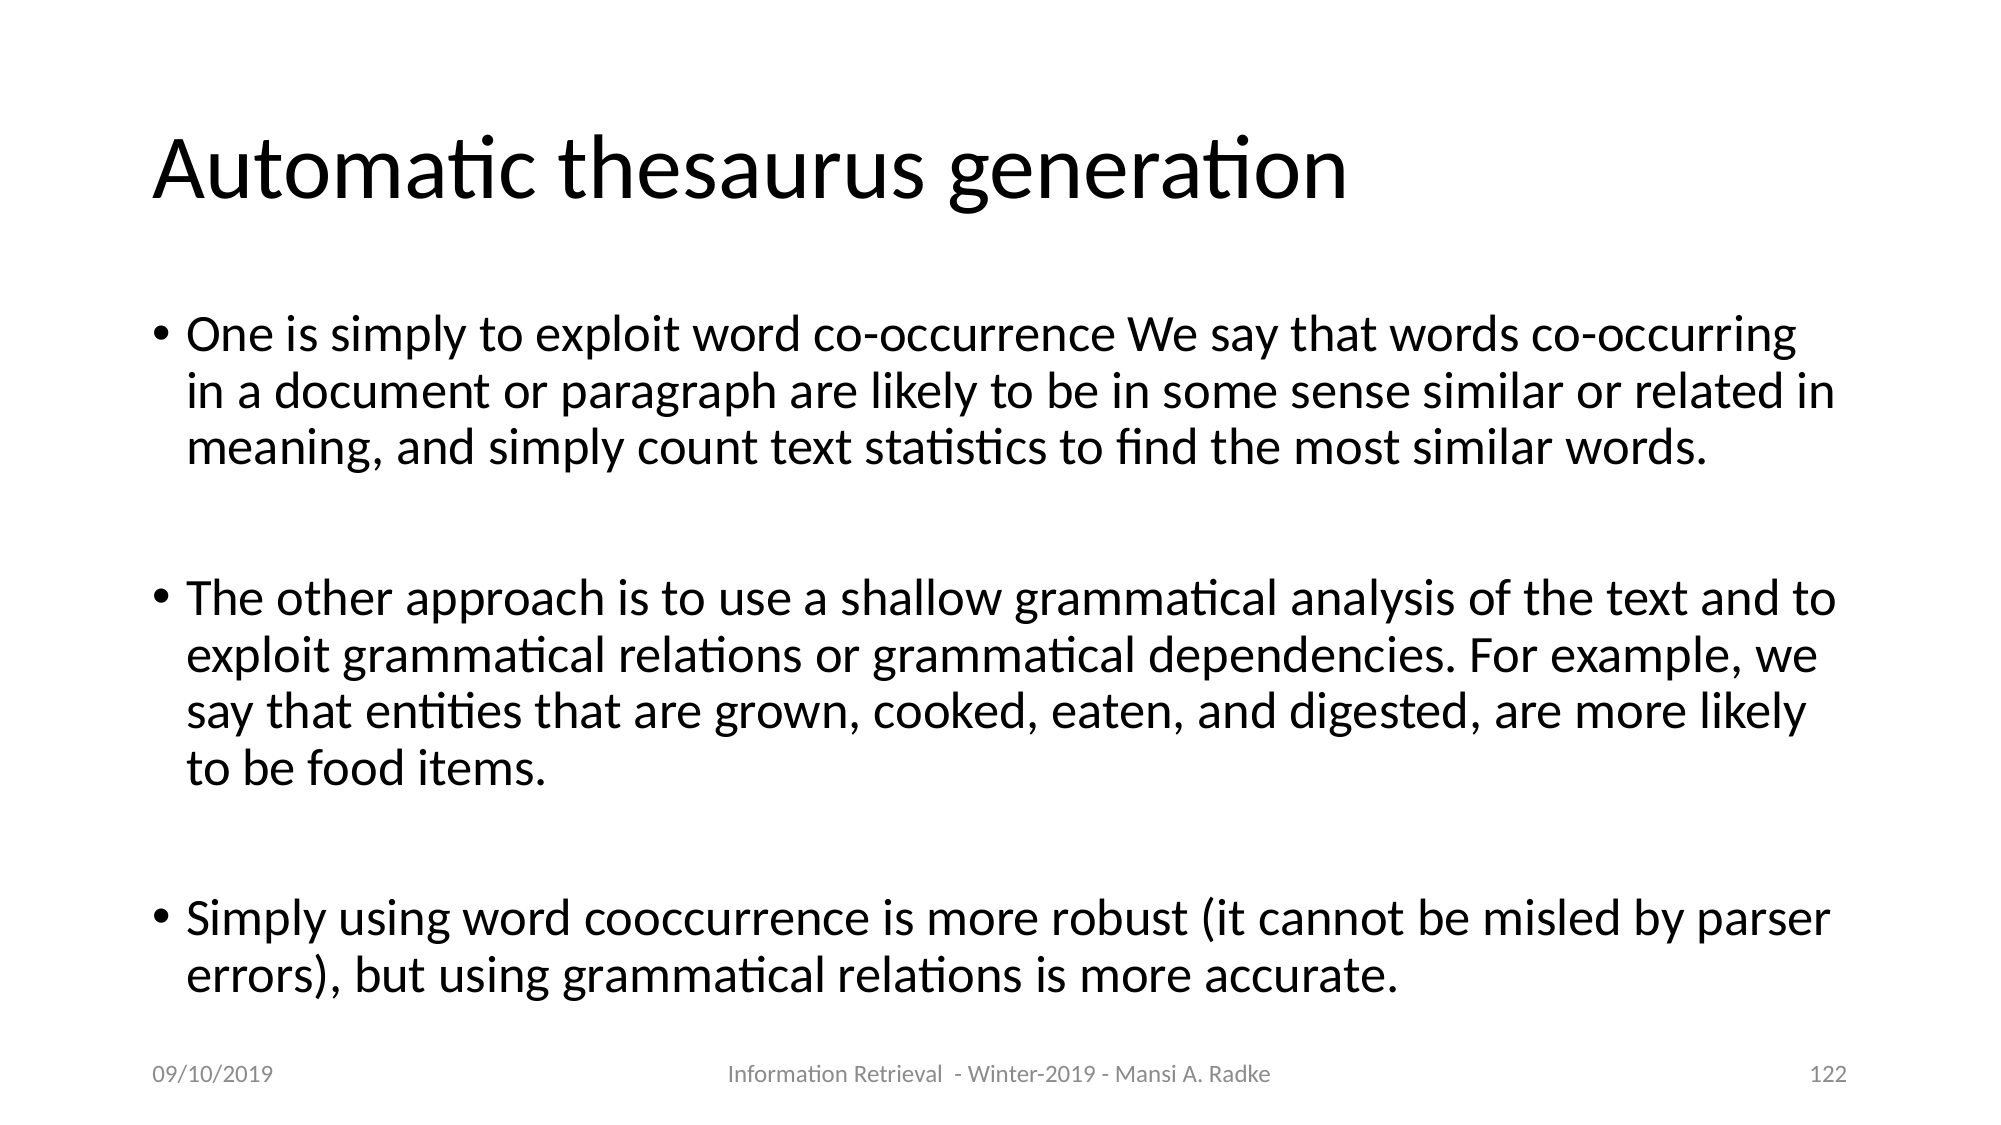

Automatic thesaurus generation
One is simply to exploit word co-occurrence We say that words co-occurring in a document or paragraph are likely to be in some sense similar or related in meaning, and simply count text statistics to find the most similar words.

The other approach is to use a shallow grammatical analysis of the text and to exploit grammatical relations or grammatical dependencies. For example, we say that entities that are grown, cooked, eaten, and digested, are more likely to be food items.

Simply using word cooccurrence is more robust (it cannot be misled by parser errors), but using grammatical relations is more accurate.
09/10/2019
Information Retrieval  - Winter-2019 - Mansi A. Radke
122